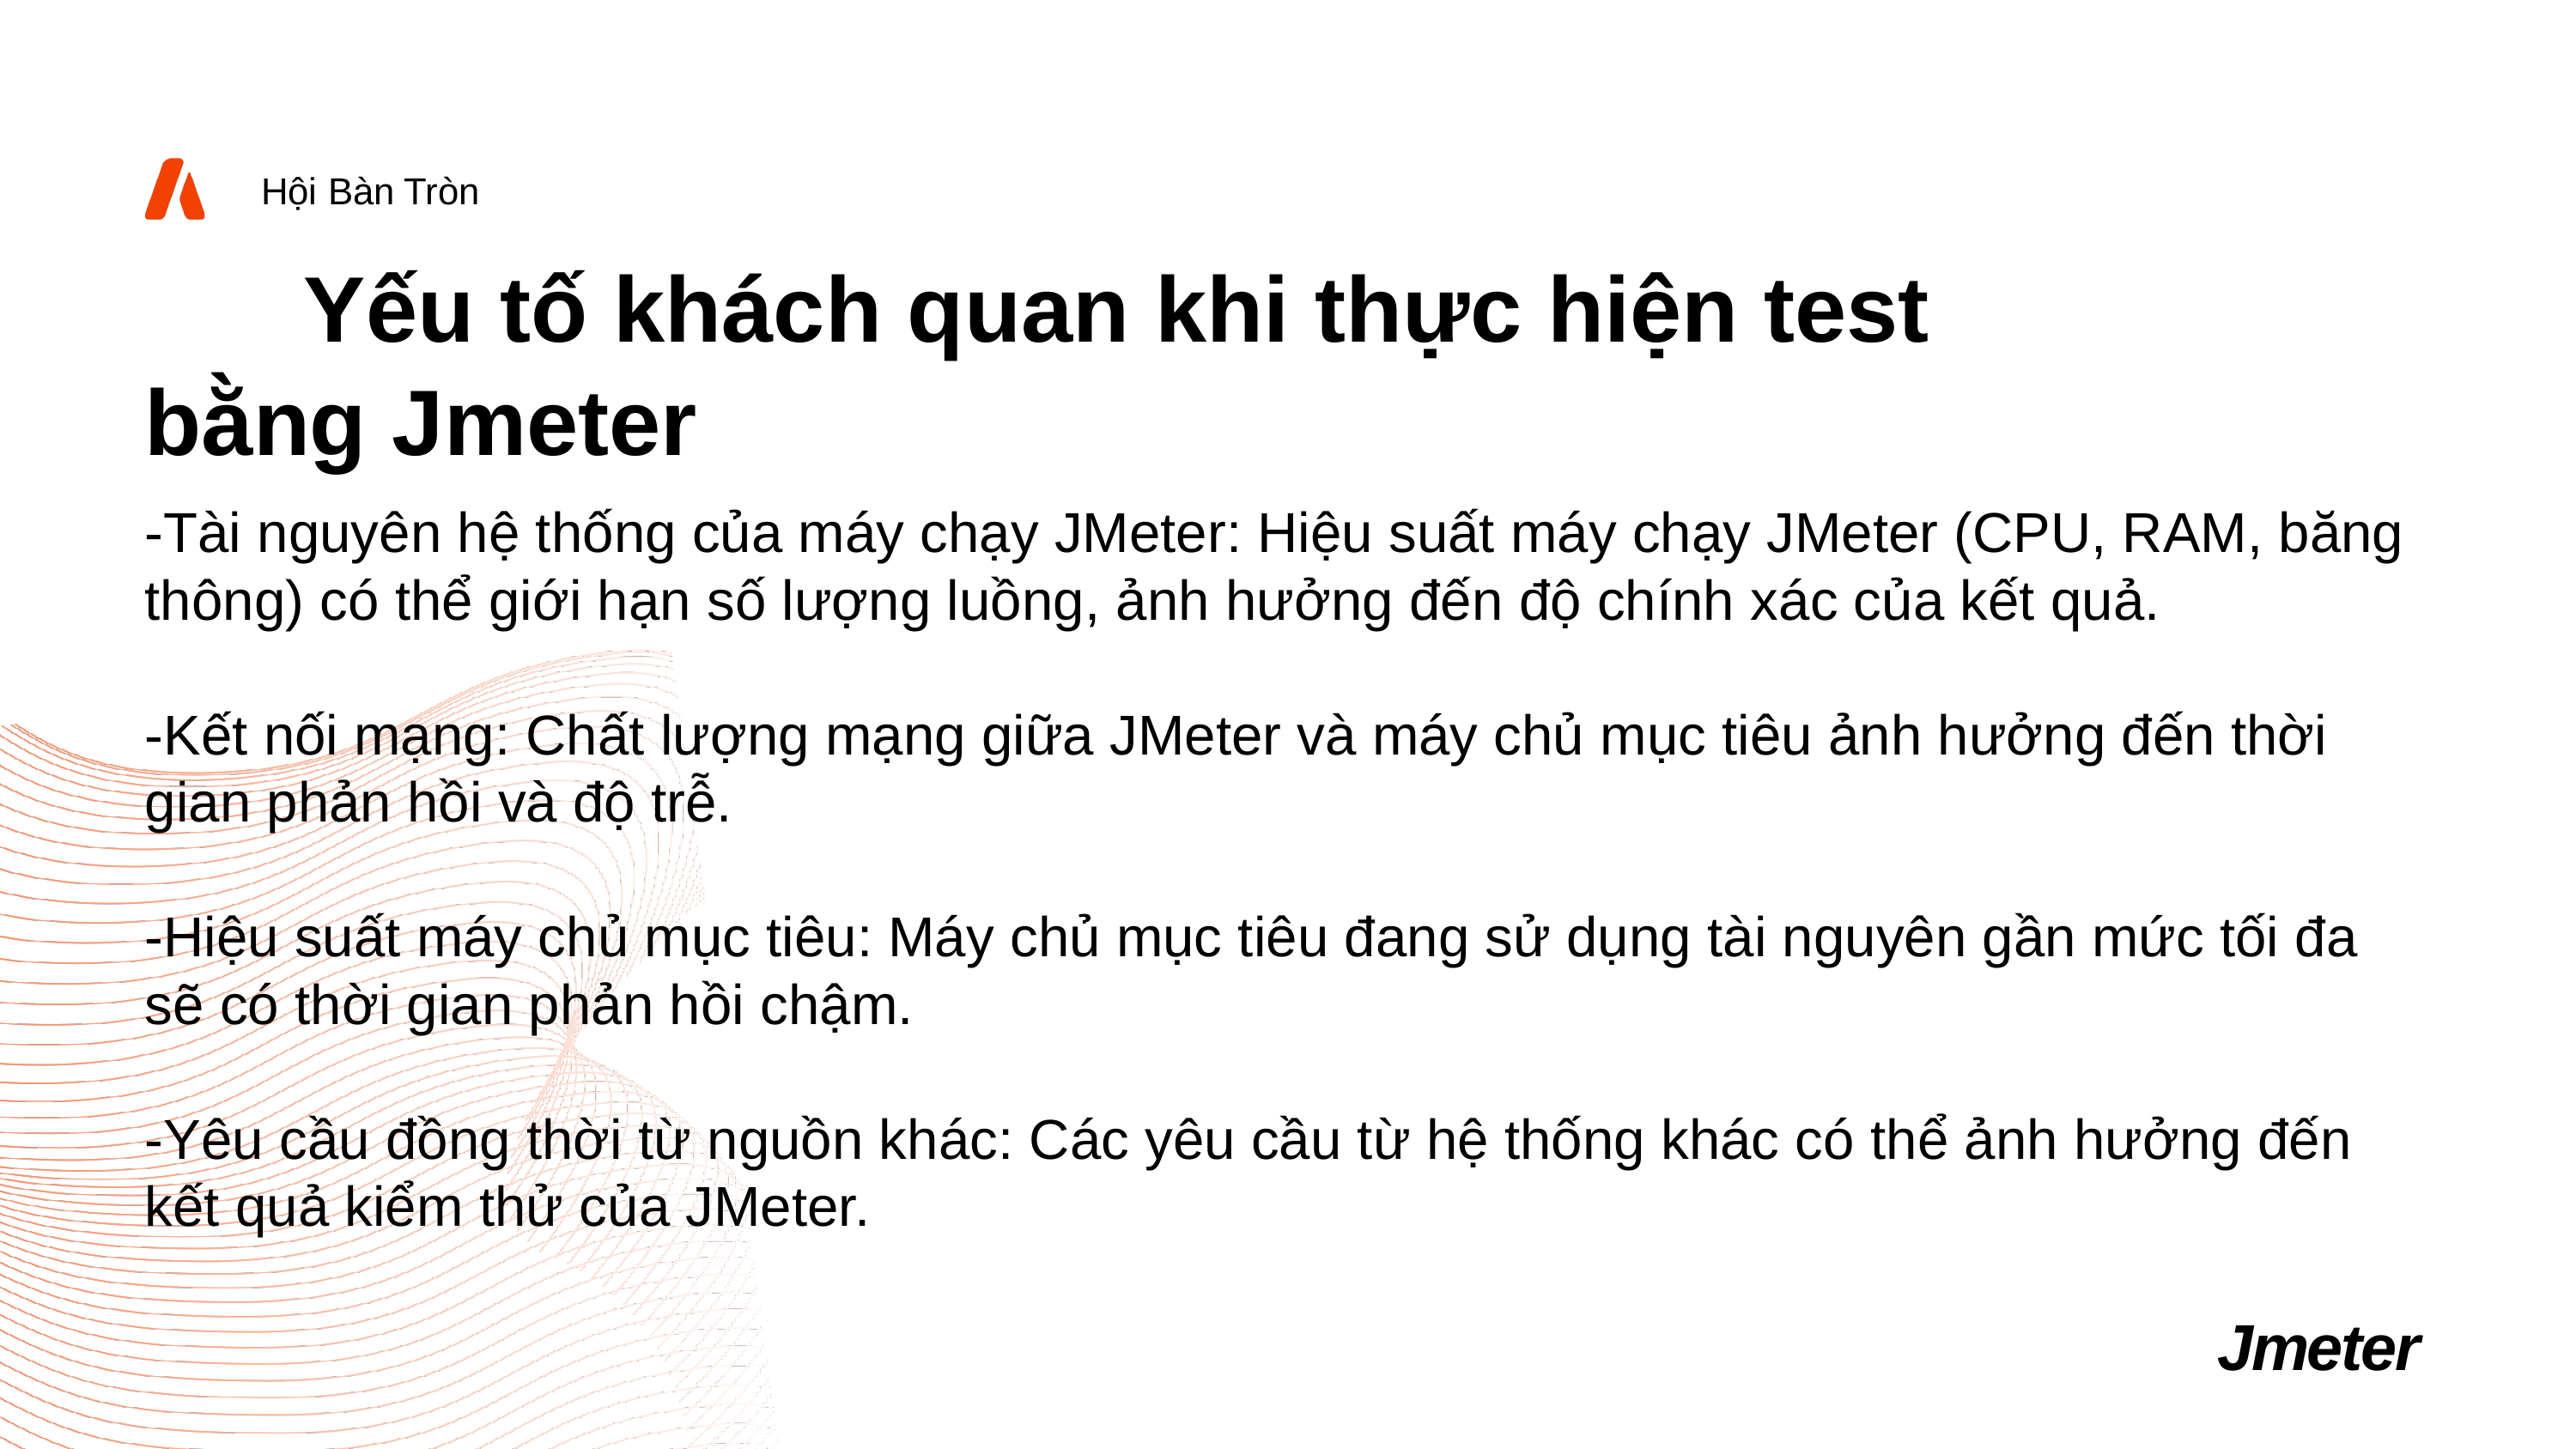

Hội Bàn Tròn
Yếu tố khách quan khi thực hiện test
bằng Jmeter
-Tài nguyên hệ thống của máy chạy JMeter: Hiệu suất máy chạy JMeter (CPU, RAM, băng thông) có thể giới hạn số lượng luồng, ảnh hưởng đến độ chính xác của kết quả.

-Kết nối mạng: Chất lượng mạng giữa JMeter và máy chủ mục tiêu ảnh hưởng đến thời gian phản hồi và độ trễ.

-Hiệu suất máy chủ mục tiêu: Máy chủ mục tiêu đang sử dụng tài nguyên gần mức tối đa sẽ có thời gian phản hồi chậm.

-Yêu cầu đồng thời từ nguồn khác: Các yêu cầu từ hệ thống khác có thể ảnh hưởng đến kết quả kiểm thử của JMeter.

Jmeter